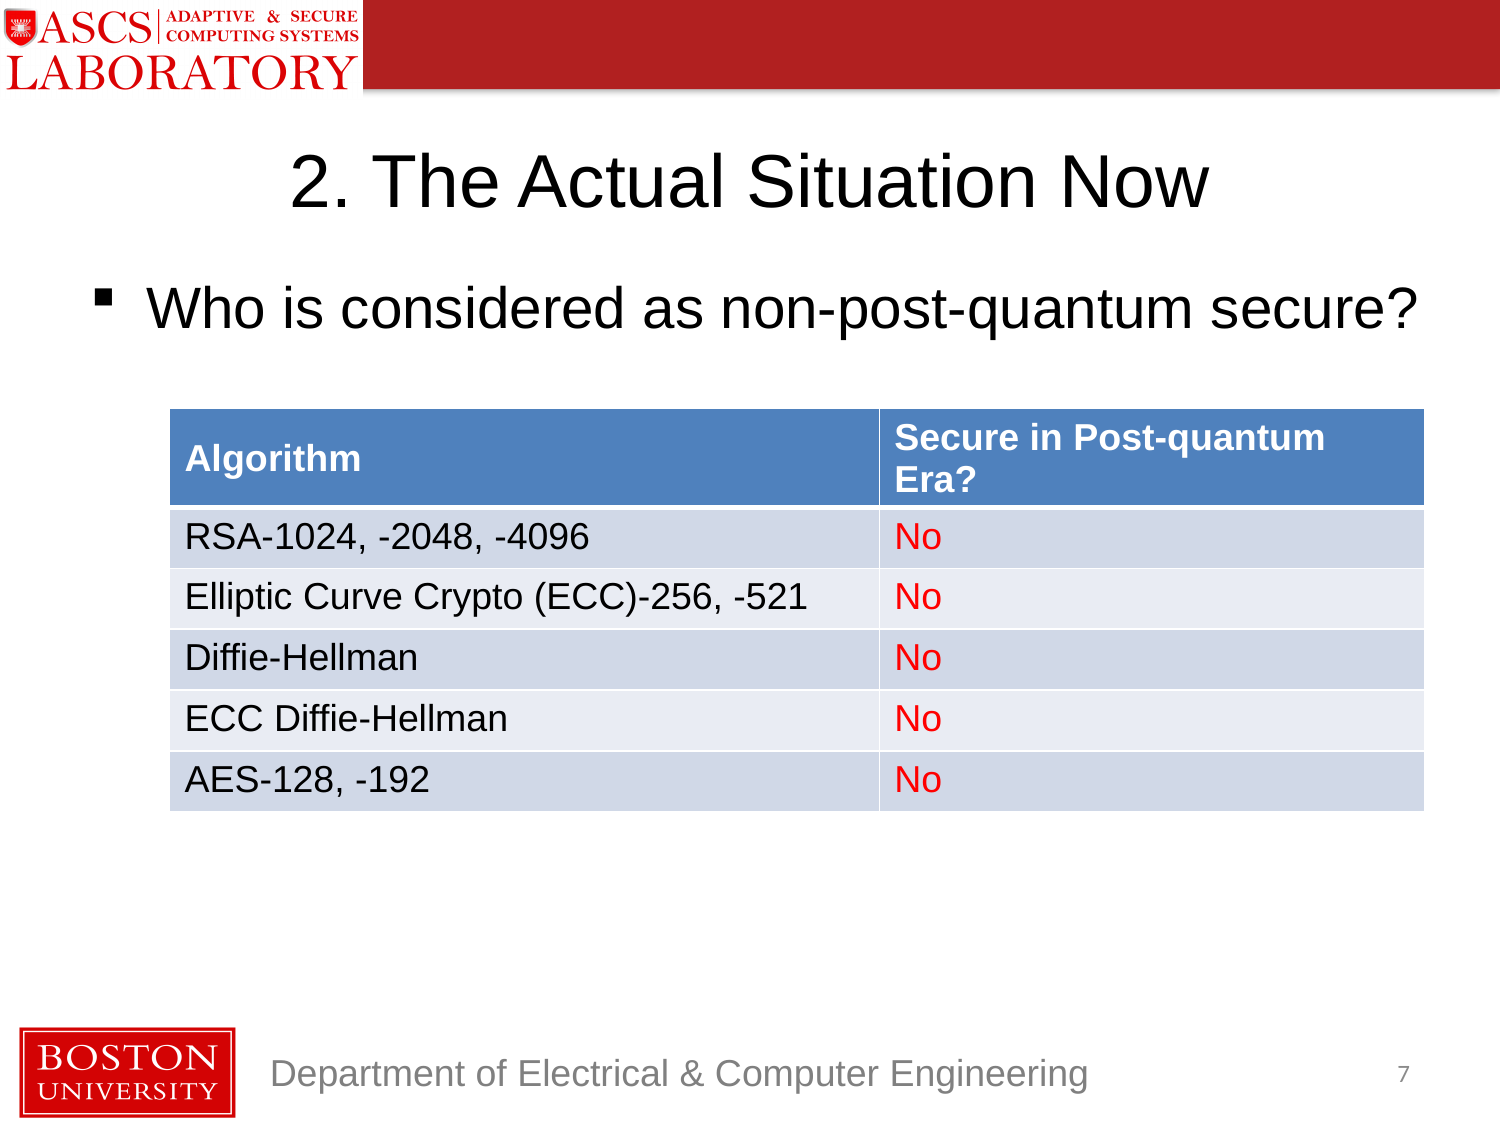

# 2. The Actual Situation Now
Who is considered as non-post-quantum secure?

| Algorithm | Secure in Post-quantum Era? |
| --- | --- |
| RSA-1024, -2048, -4096 | No |
| Elliptic Curve Crypto (ECC)-256, -521 | No |
| Diffie-Hellman | No |
| ECC Diffie-Hellman | No |
| AES-128, -192 | No |
7